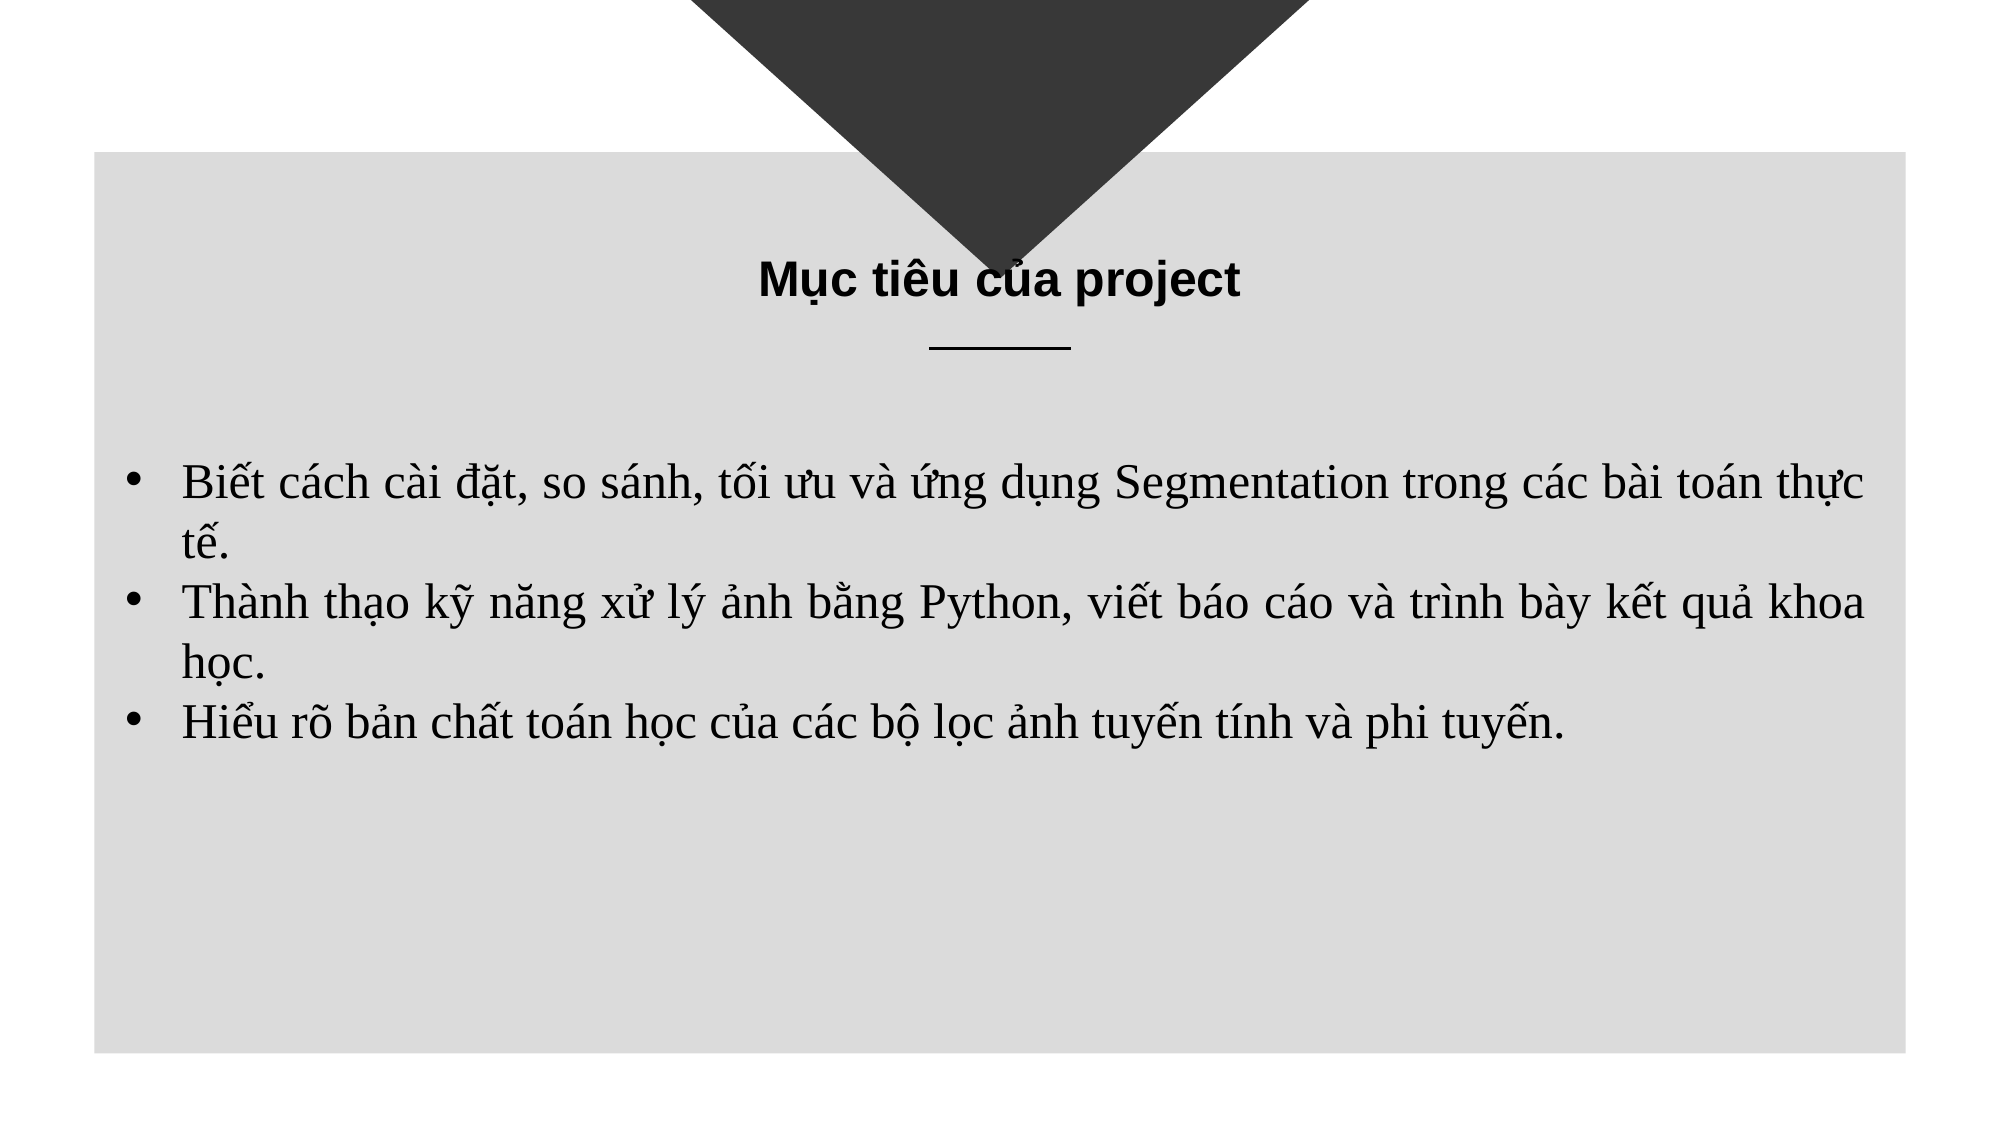

Mục tiêu của project
Biết cách cài đặt, so sánh, tối ưu và ứng dụng Segmentation trong các bài toán thực tế.
Thành thạo kỹ năng xử lý ảnh bằng Python, viết báo cáo và trình bày kết quả khoa học.
Hiểu rõ bản chất toán học của các bộ lọc ảnh tuyến tính và phi tuyến.